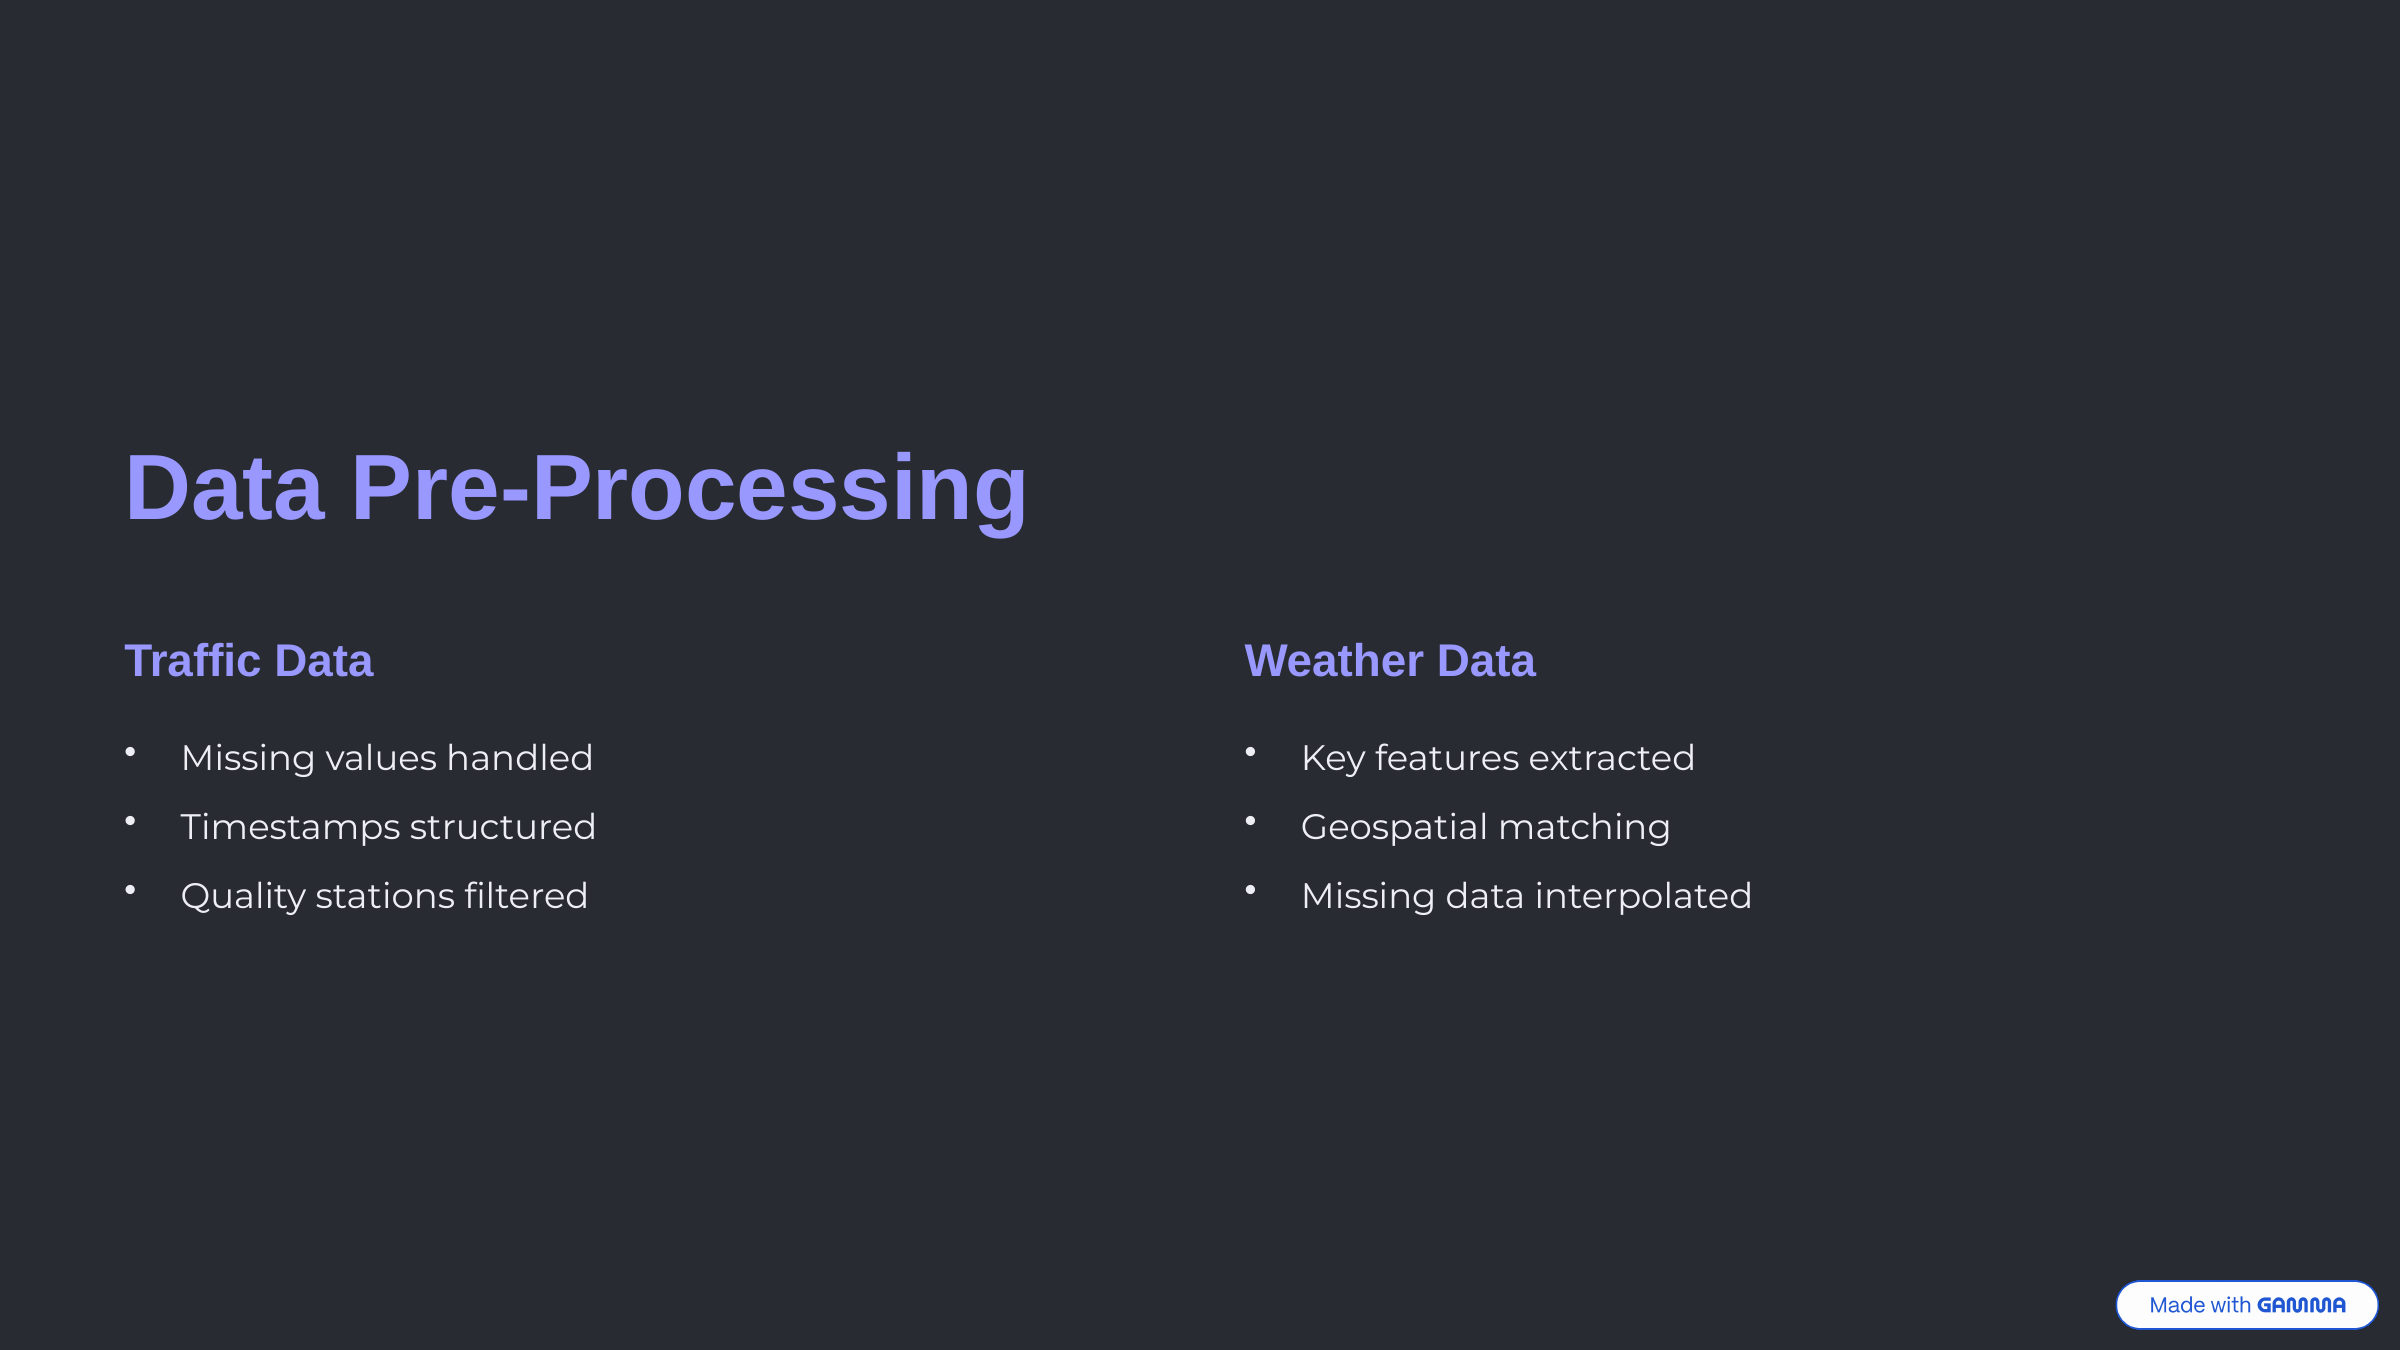

Data Pre-Processing
Traffic Data
Weather Data
Missing values handled
Key features extracted
Timestamps structured
Geospatial matching
Quality stations filtered
Missing data interpolated